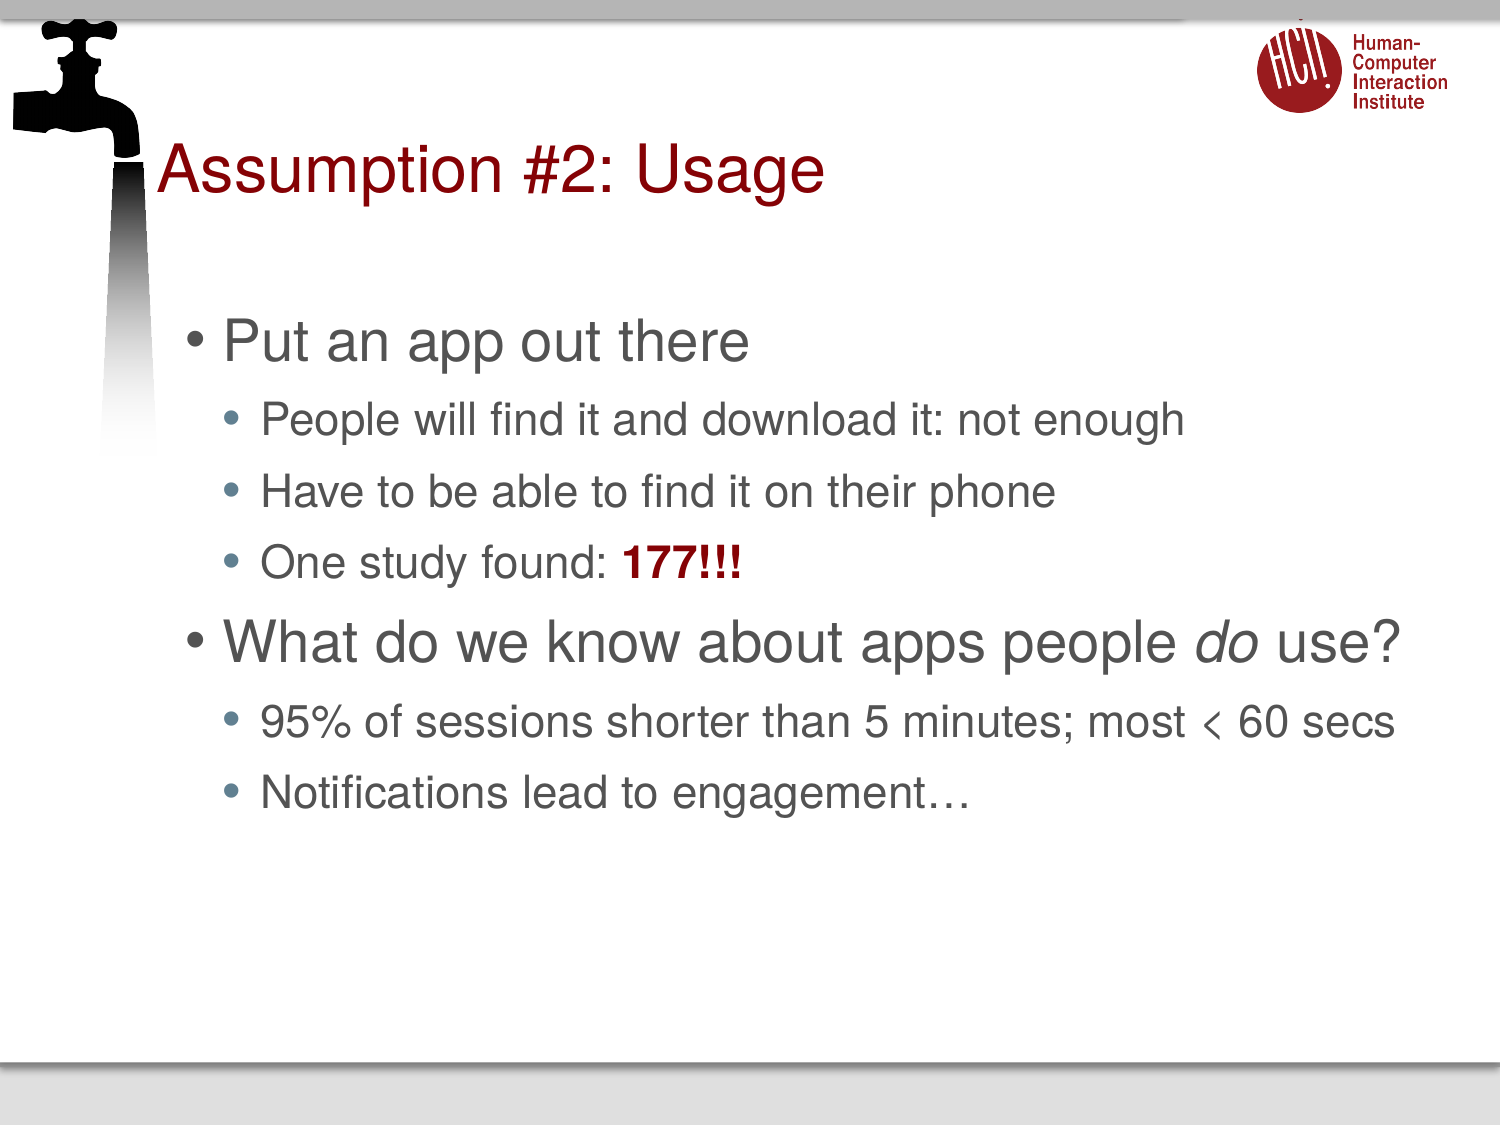

# Assumption #2: Usage
Put an app out there
People will find it and download it: not enough
Have to be able to find it on their phone
One study found: 177!!!
What do we know about apps people do use?
95% of sessions shorter than 5 minutes; most < 60 secs
Notifications lead to engagement…